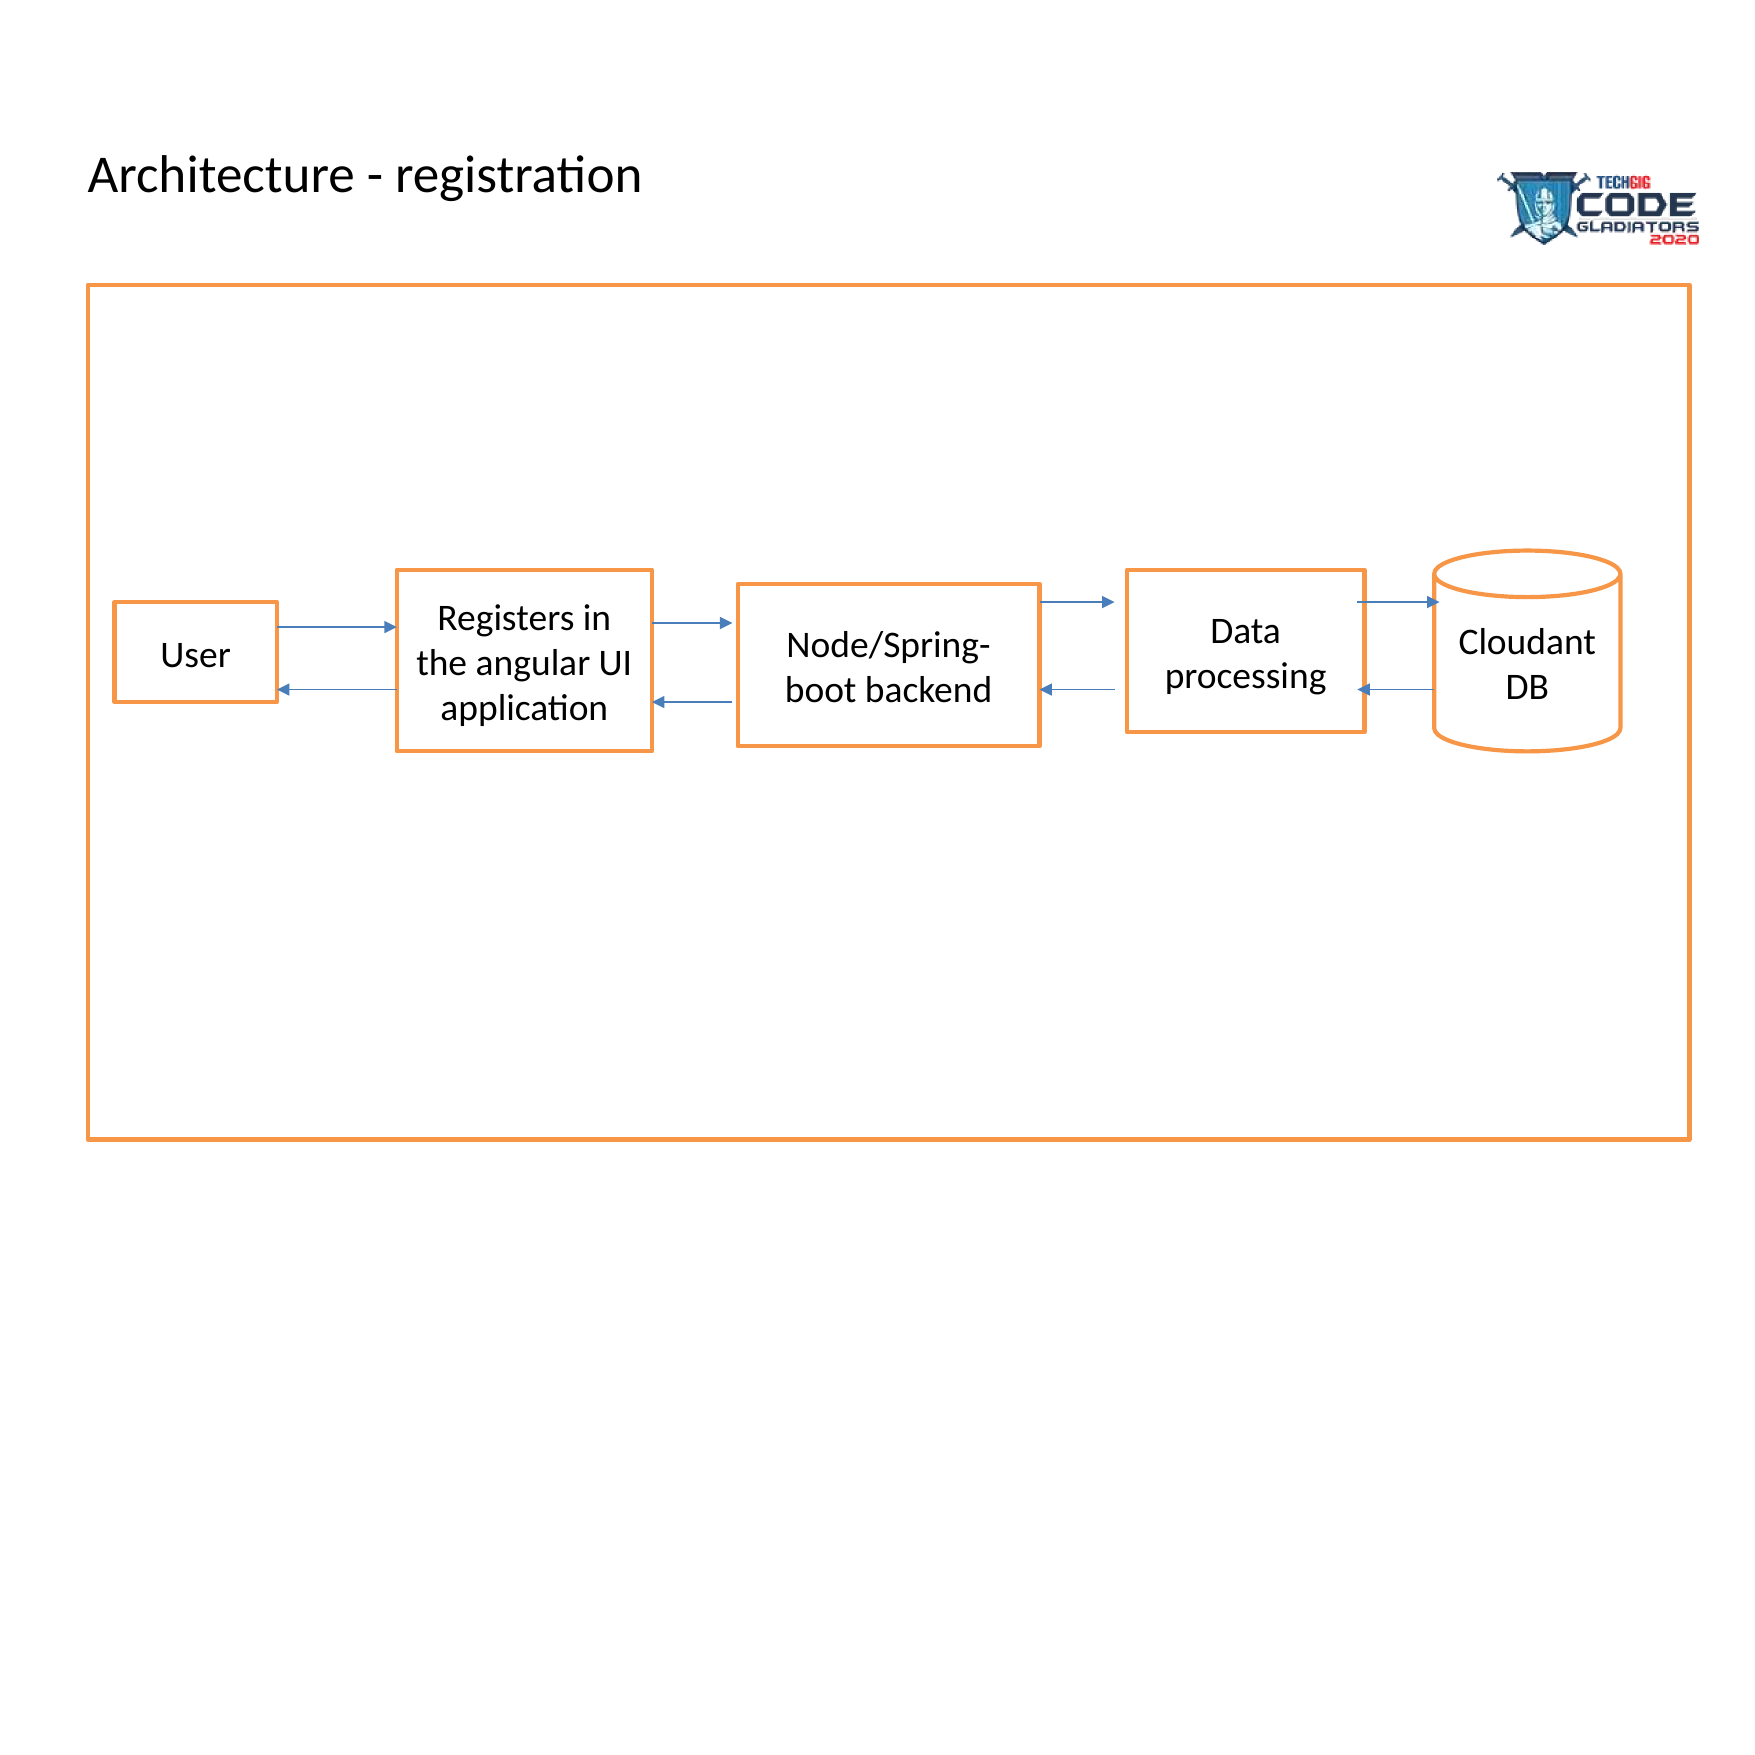

# Architecture - registration

Cloudant DB
Registers in the angular UI application
Data processing
Node/Spring-boot backend
User